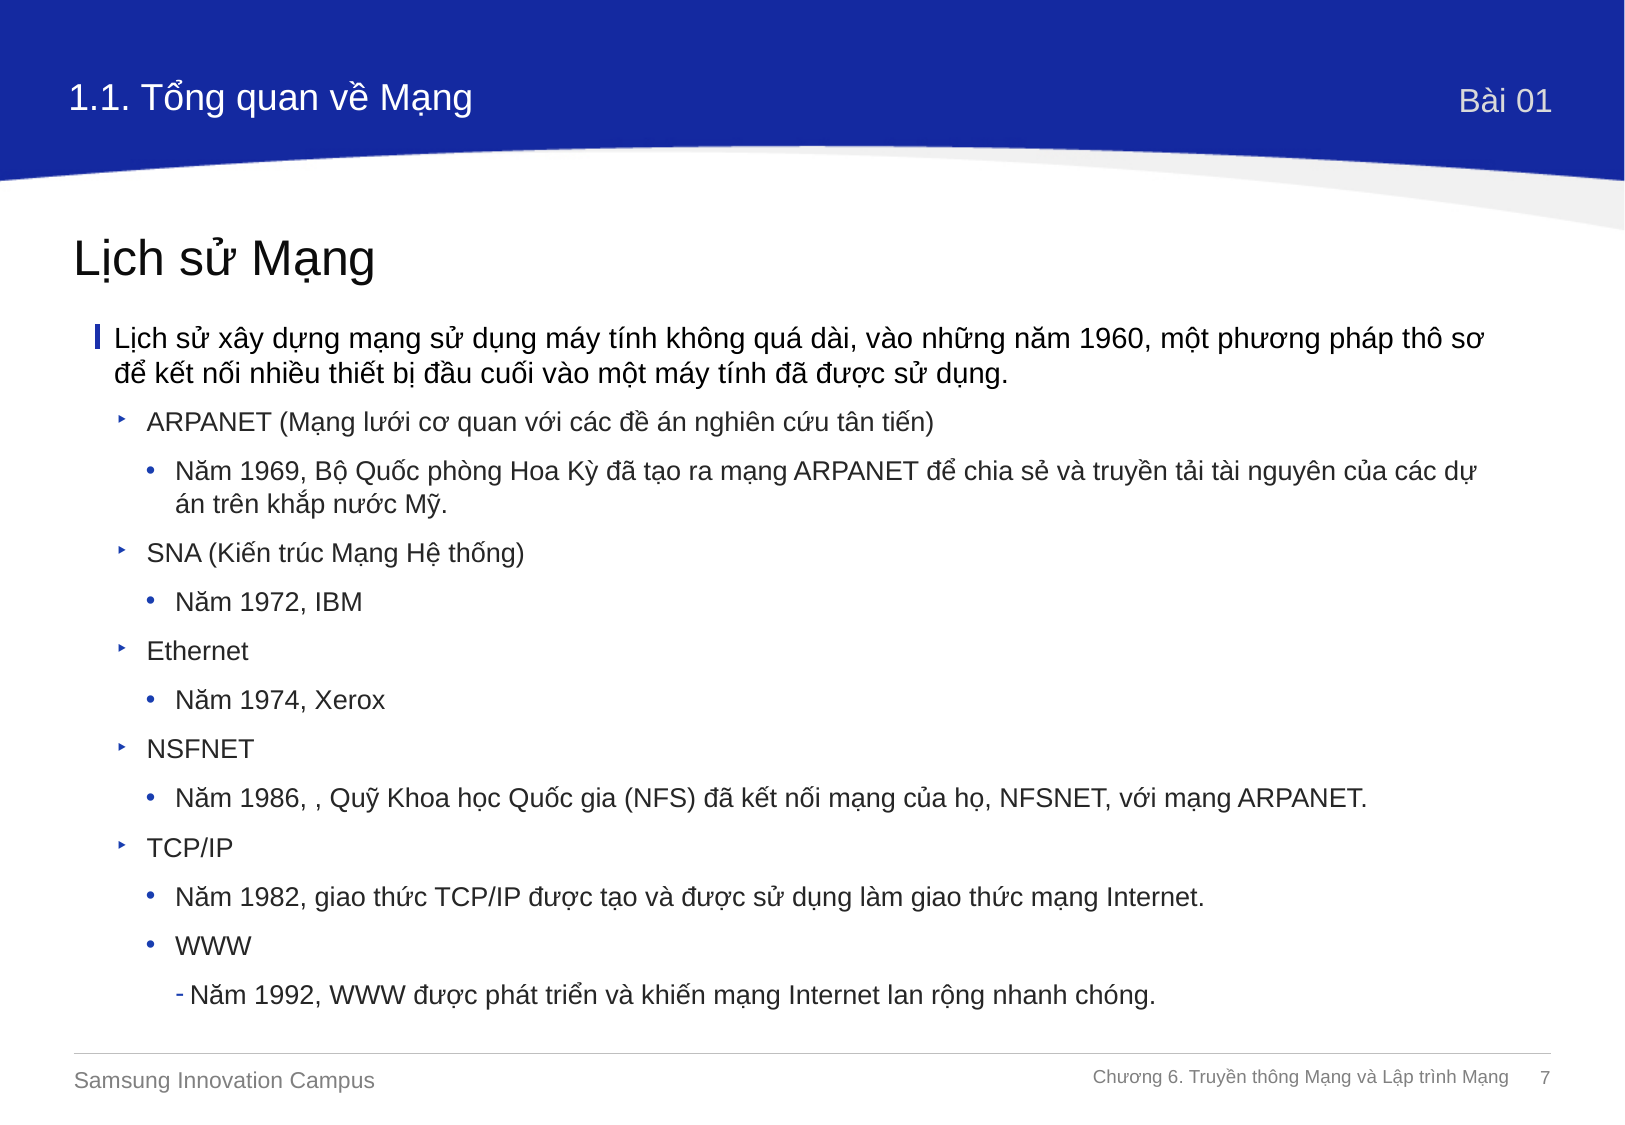

1.1. Tổng quan về Mạng
Bài 01
Lịch sử Mạng
Lịch sử xây dựng mạng sử dụng máy tính không quá dài, vào những năm 1960, một phương pháp thô sơ để kết nối nhiều thiết bị đầu cuối vào một máy tính đã được sử dụng.
ARPANET (Mạng lưới cơ quan với các đề án nghiên cứu tân tiến)
Năm 1969, Bộ Quốc phòng Hoa Kỳ đã tạo ra mạng ARPANET để chia sẻ và truyền tải tài nguyên của các dự án trên khắp nước Mỹ.
SNA (Kiến trúc Mạng Hệ thống)
Năm 1972, IBM
Ethernet
Năm 1974, Xerox
NSFNET
Năm 1986, , Quỹ Khoa học Quốc gia (NFS) đã kết nối mạng của họ, NFSNET, với mạng ARPANET.
TCP/IP
Năm 1982, giao thức TCP/IP được tạo và được sử dụng làm giao thức mạng Internet.
WWW
Năm 1992, WWW được phát triển và khiến mạng Internet lan rộng nhanh chóng.